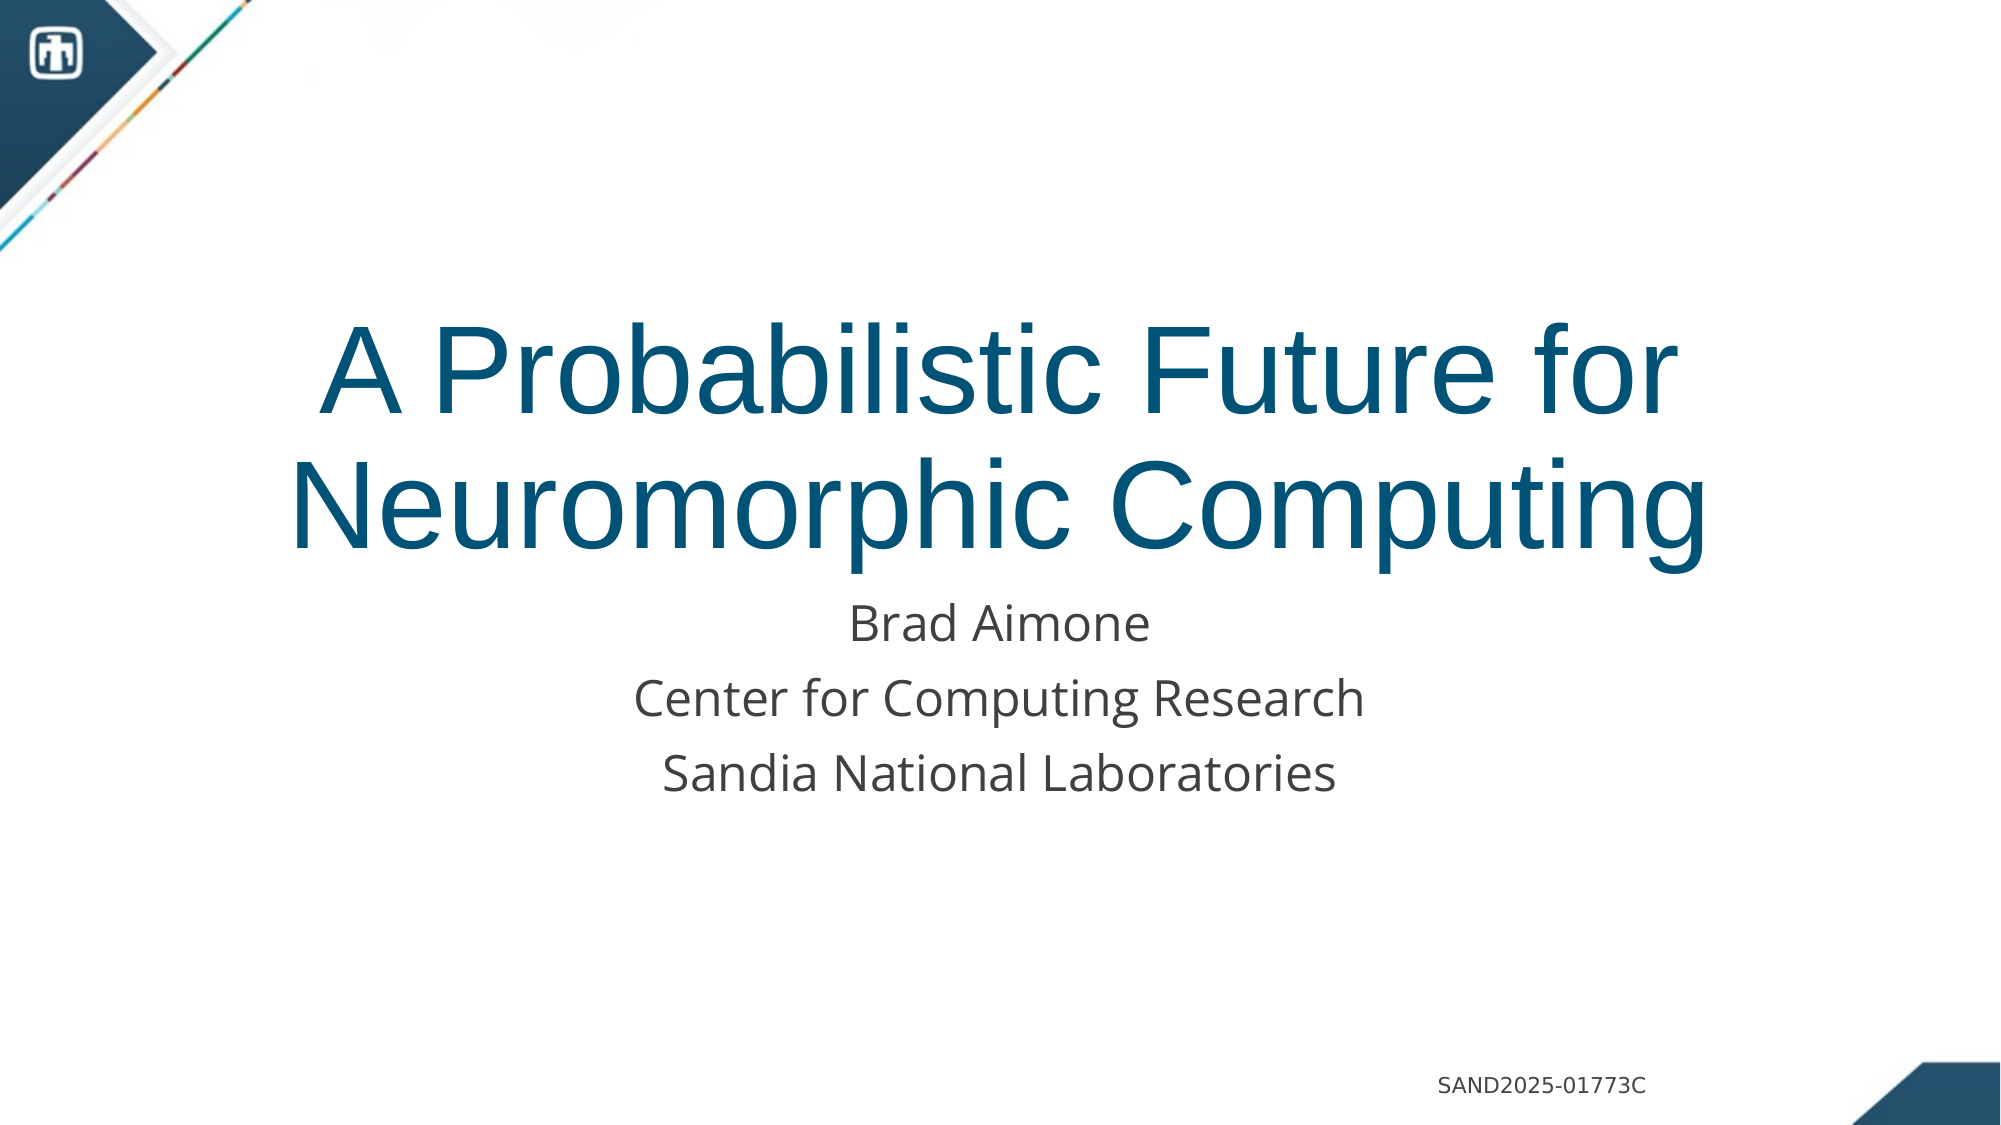

# A Probabilistic Future for Neuromorphic Computing
Brad Aimone
Center for Computing Research
Sandia National Laboratories
SAND2025-01773C